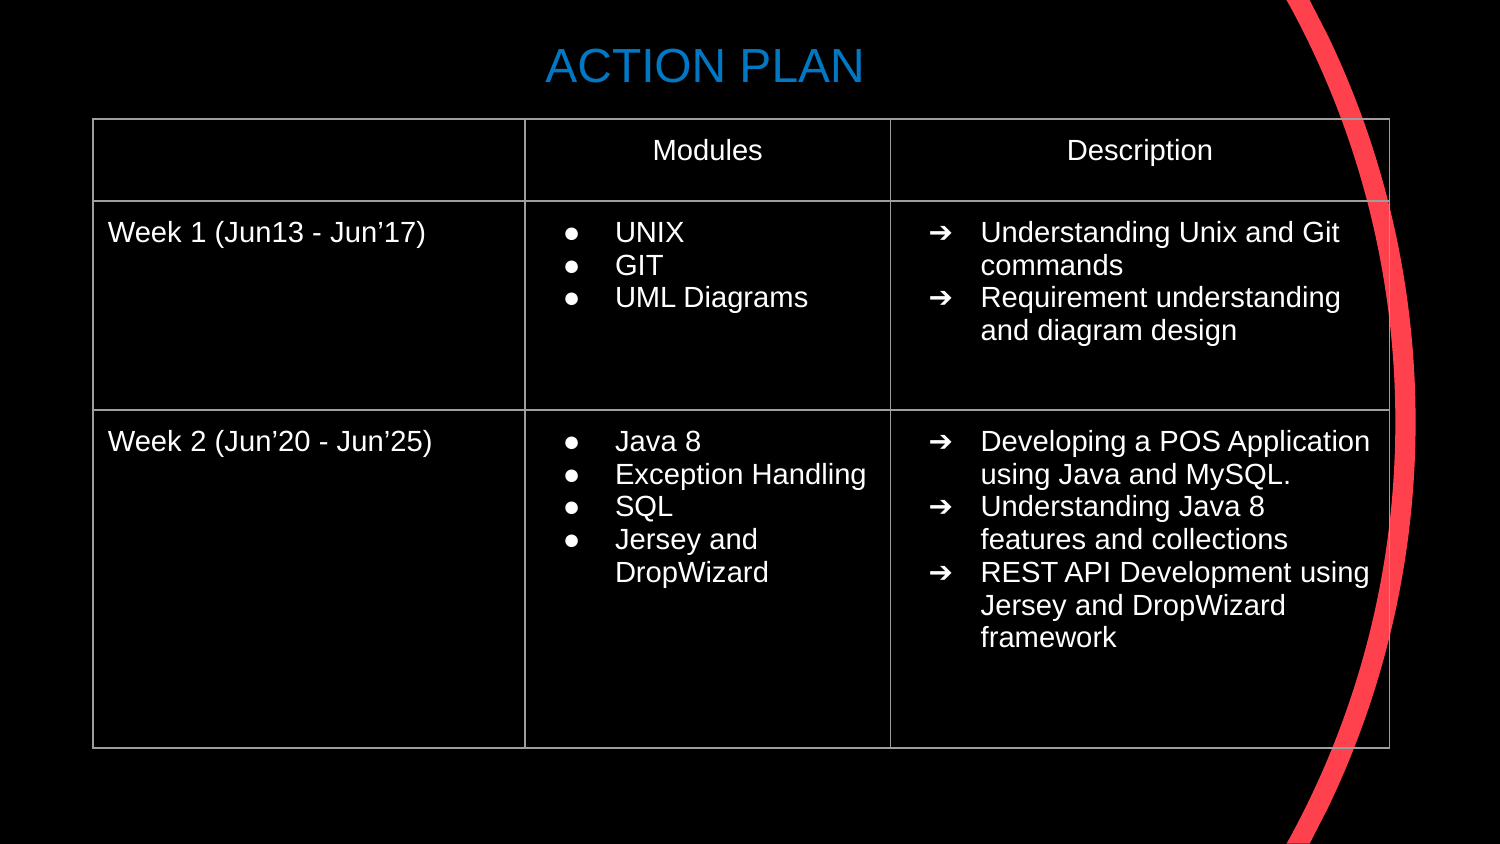

ACTION PLAN
|  | Modules | Description |
| --- | --- | --- |
| Week 1 (Jun13 - Jun’17) | UNIX GIT UML Diagrams | Understanding Unix and Git commands Requirement understanding and diagram design |
| Week 2 (Jun’20 - Jun’25) | Java 8 Exception Handling SQL Jersey and DropWizard | Developing a POS Application using Java and MySQL. Understanding Java 8 features and collections REST API Development using Jersey and DropWizard framework |
5